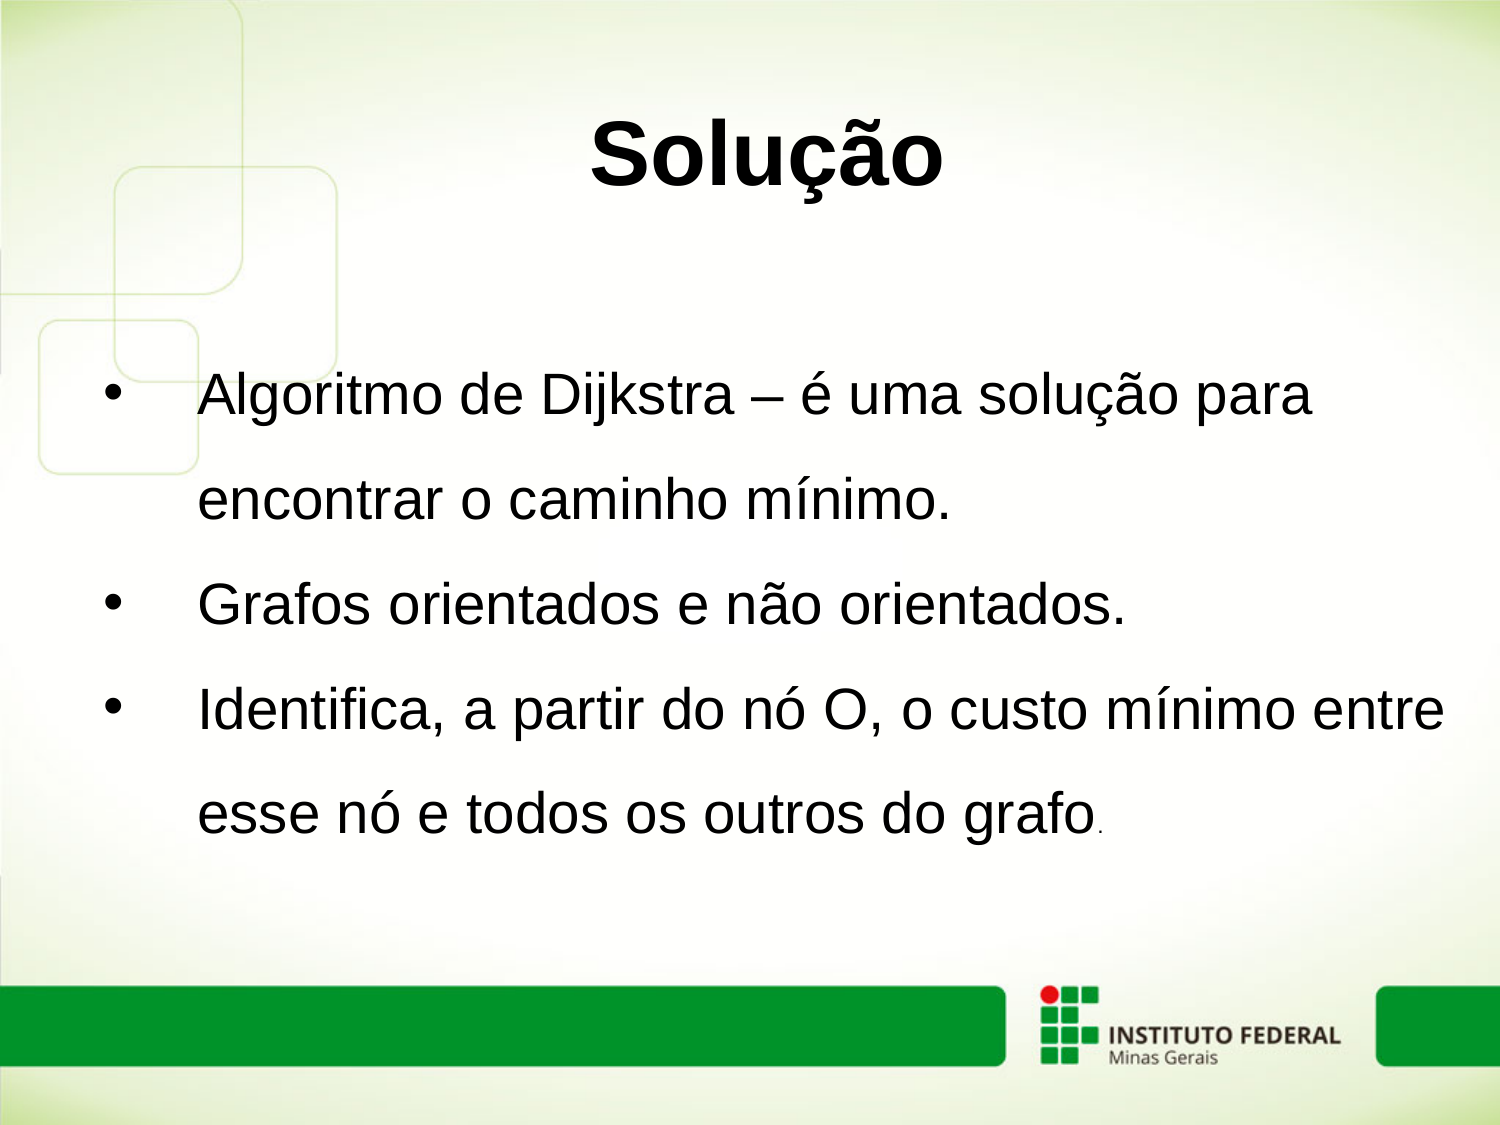

# Solução
Algoritmo de Dijkstra – é uma solução para encontrar o caminho mínimo.
Grafos orientados e não orientados.
Identifica, a partir do nó O, o custo mínimo entre esse nó e todos os outros do grafo.